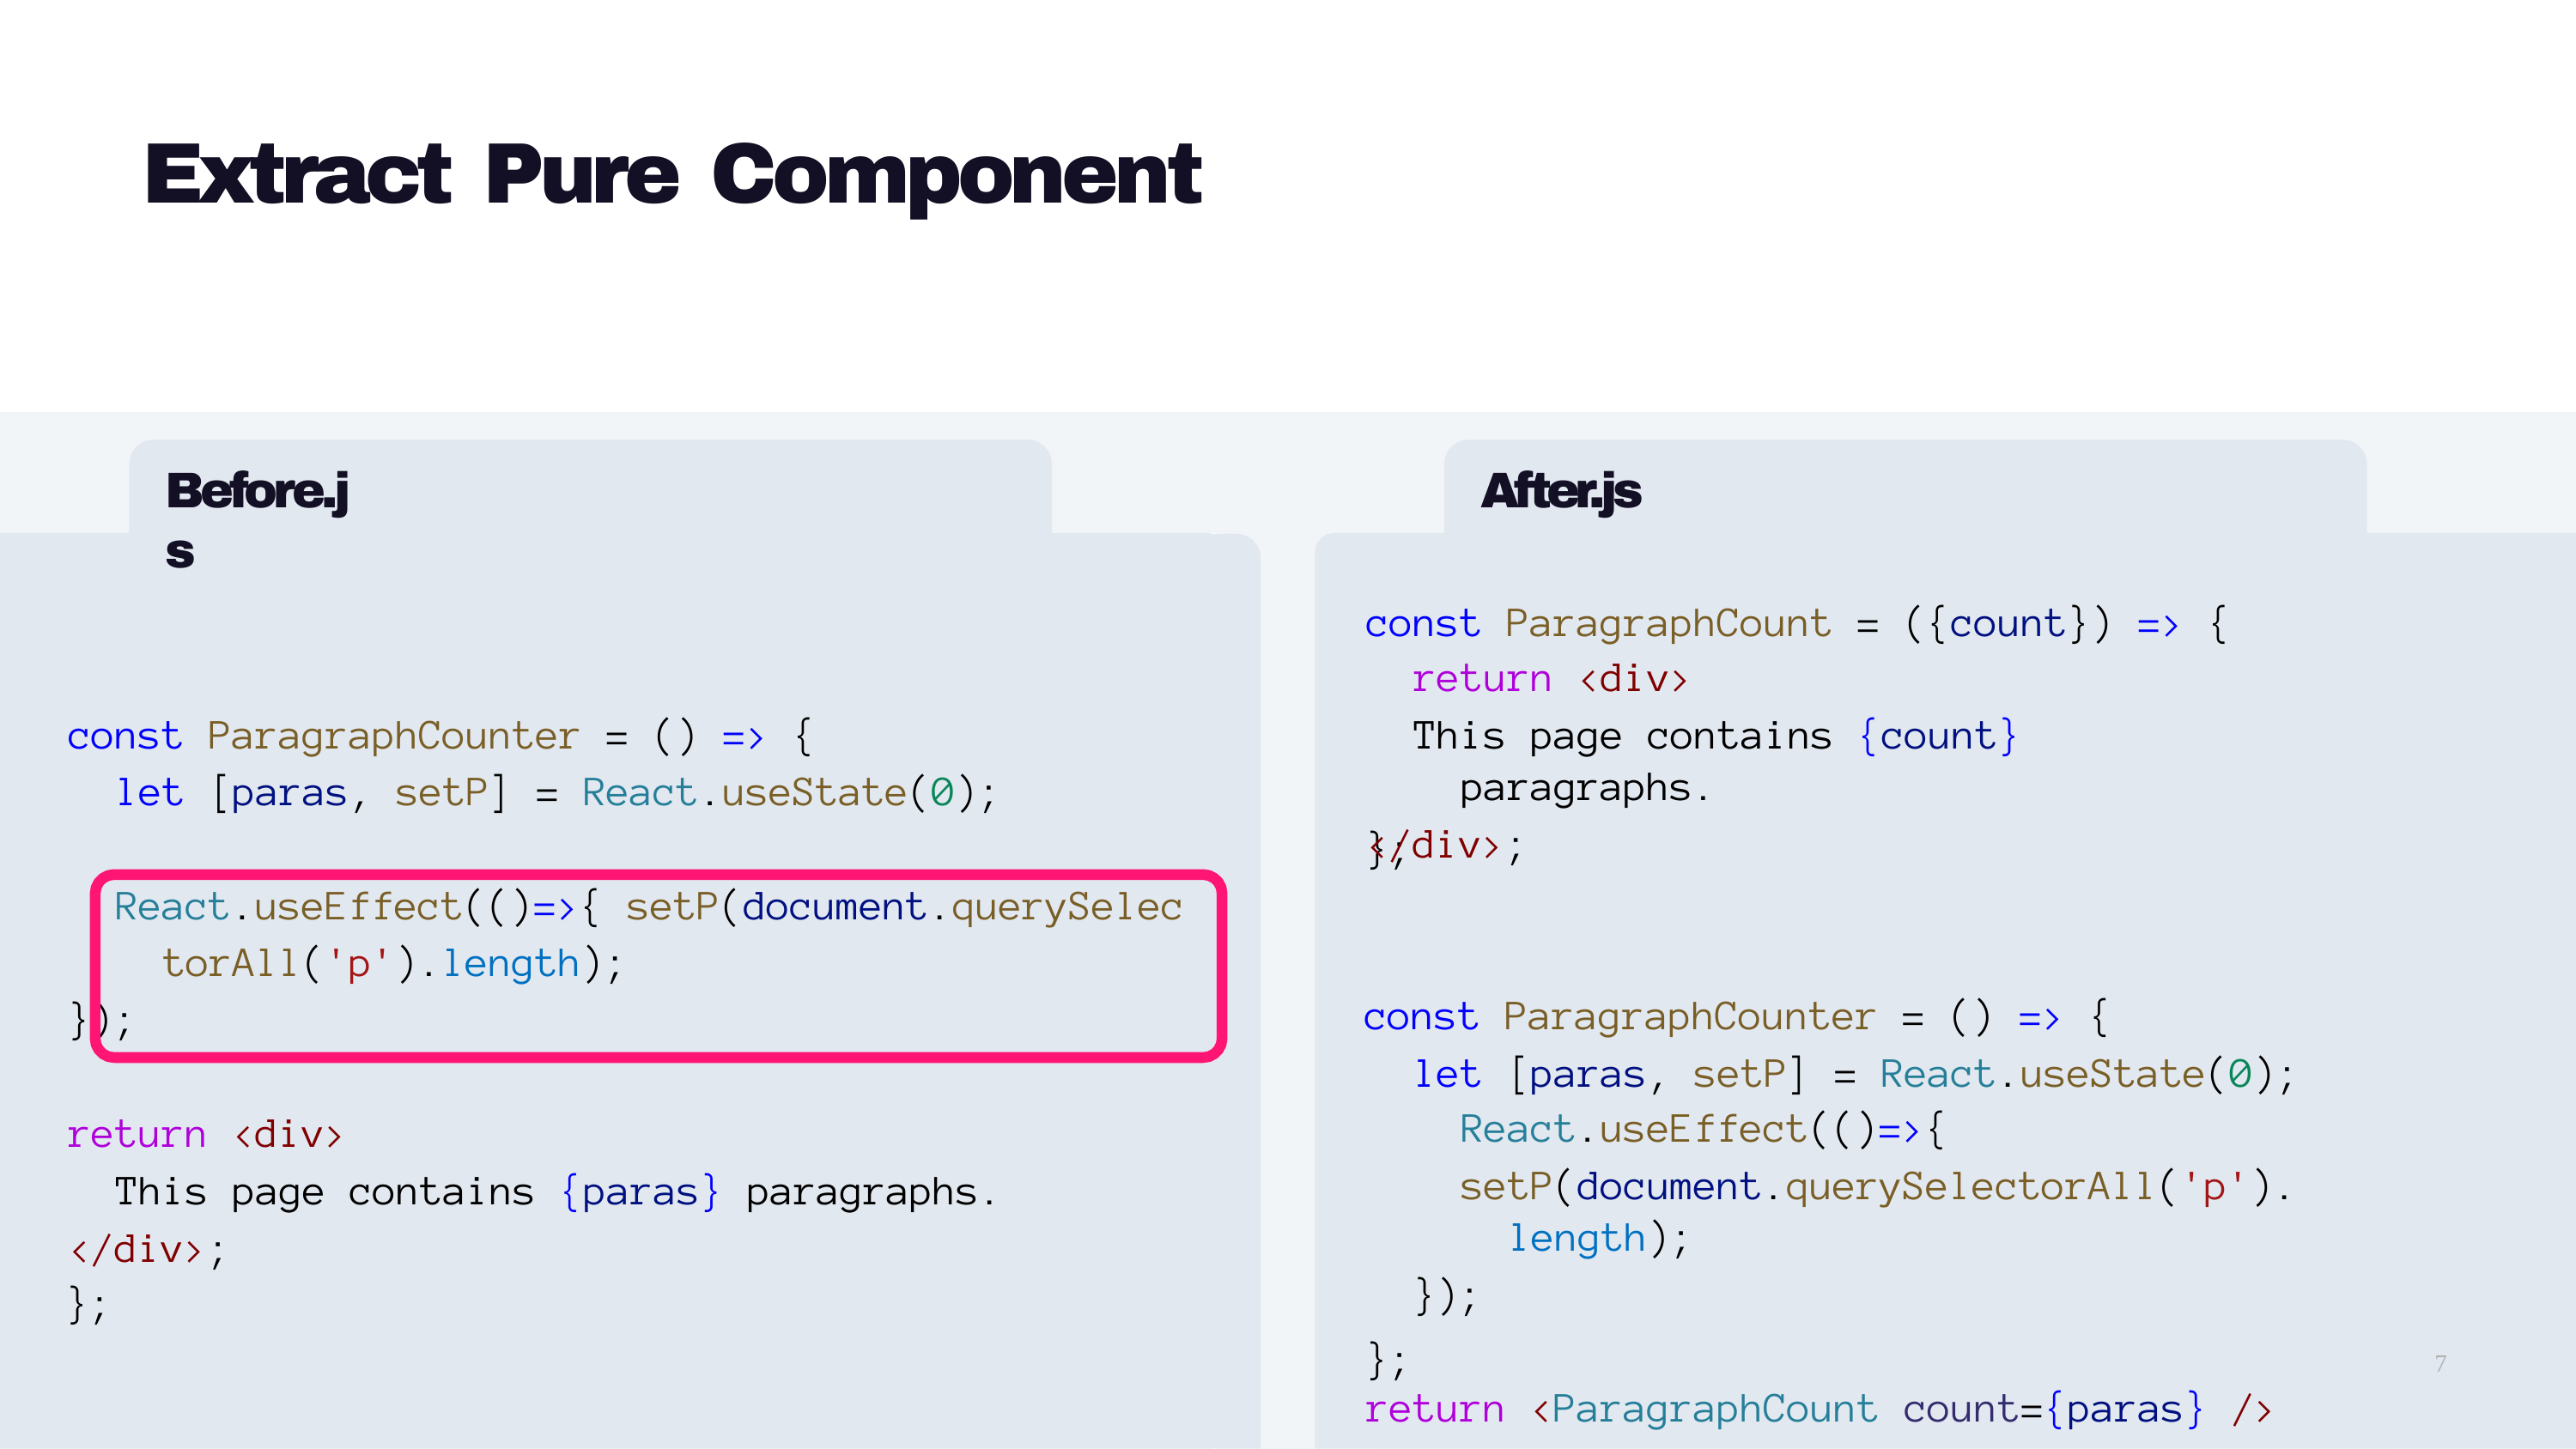

# Extract Pure Component
Before.js
After.js
const ParagraphCount = ({count}) => { return <div>
This page contains {count} paragraphs.
</div>;

const ParagraphCounter = () => {
let [paras, setP] = React.useState(0); React.useEffect(()=>{
setP(document.querySelectorAll('p').length);
});

return <ParagraphCount count={paras} />
const ParagraphCounter = () => {
let [paras, setP] = React.useState(0);

React.useEffect(()=>{ setP(document.querySelectorAll('p').length);
});

return <div>
This page contains {paras} paragraphs.
</div>;
};
};

};
7